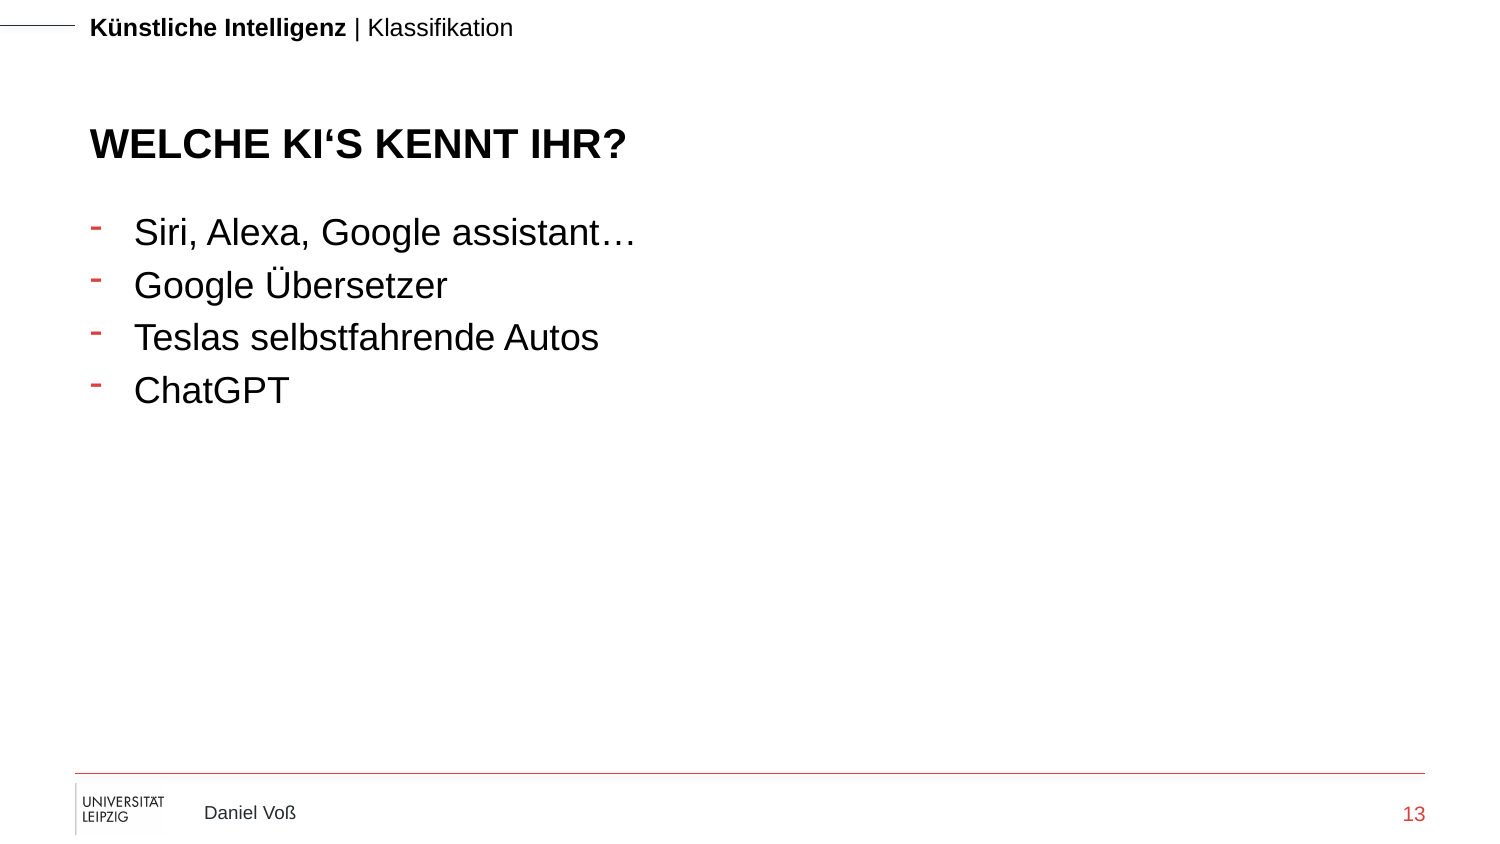

# Welche KI‘s kennt ihr?
Siri, Alexa, Google assistant…
Google Übersetzer
Teslas selbstfahrende Autos
ChatGPT

13